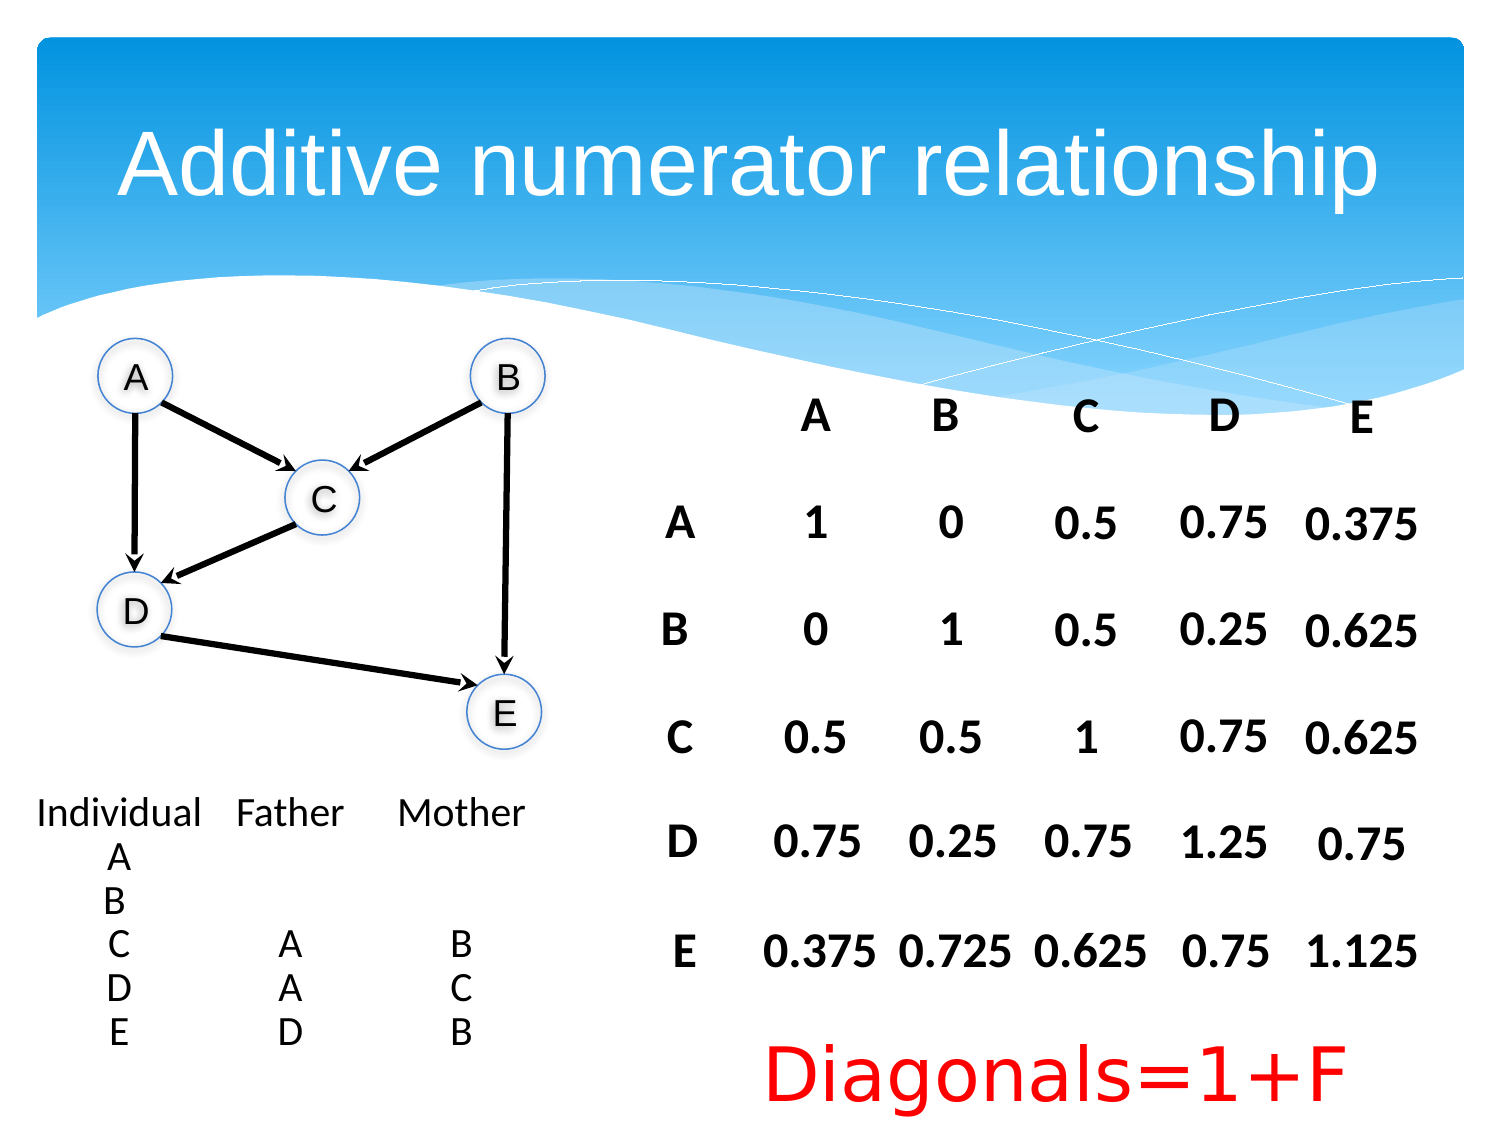

# Additive numerator relationship
A
B
|  | A | B |
| --- | --- | --- |
| A | 1 | 0 |
| B | 0 | 1 |
| D |
| --- |
| 0.75 |
| 0.25 |
| 0.75 |
| 1.25 |
| C |
| --- |
| 0.5 |
| 0.5 |
| 1 |
| E |
| --- |
| 0.375 |
| 0.625 |
| 0.625 |
| 0.75 |
| 1.125 |
C
D
E
| C | 0.5 | 0.5 |
| --- | --- | --- |
| D | 0.75 | 0.25 | 0.75 |
| --- | --- | --- | --- |
| Individual | Father | Mother |
| --- | --- | --- |
| A |  |  |
| B |  |  |
| C | A | B |
| D | A | C |
| E | D | B |
| E | 0.375 | 0.725 | 0.625 | 0.75 |
| --- | --- | --- | --- | --- |
Diagonals=1+F